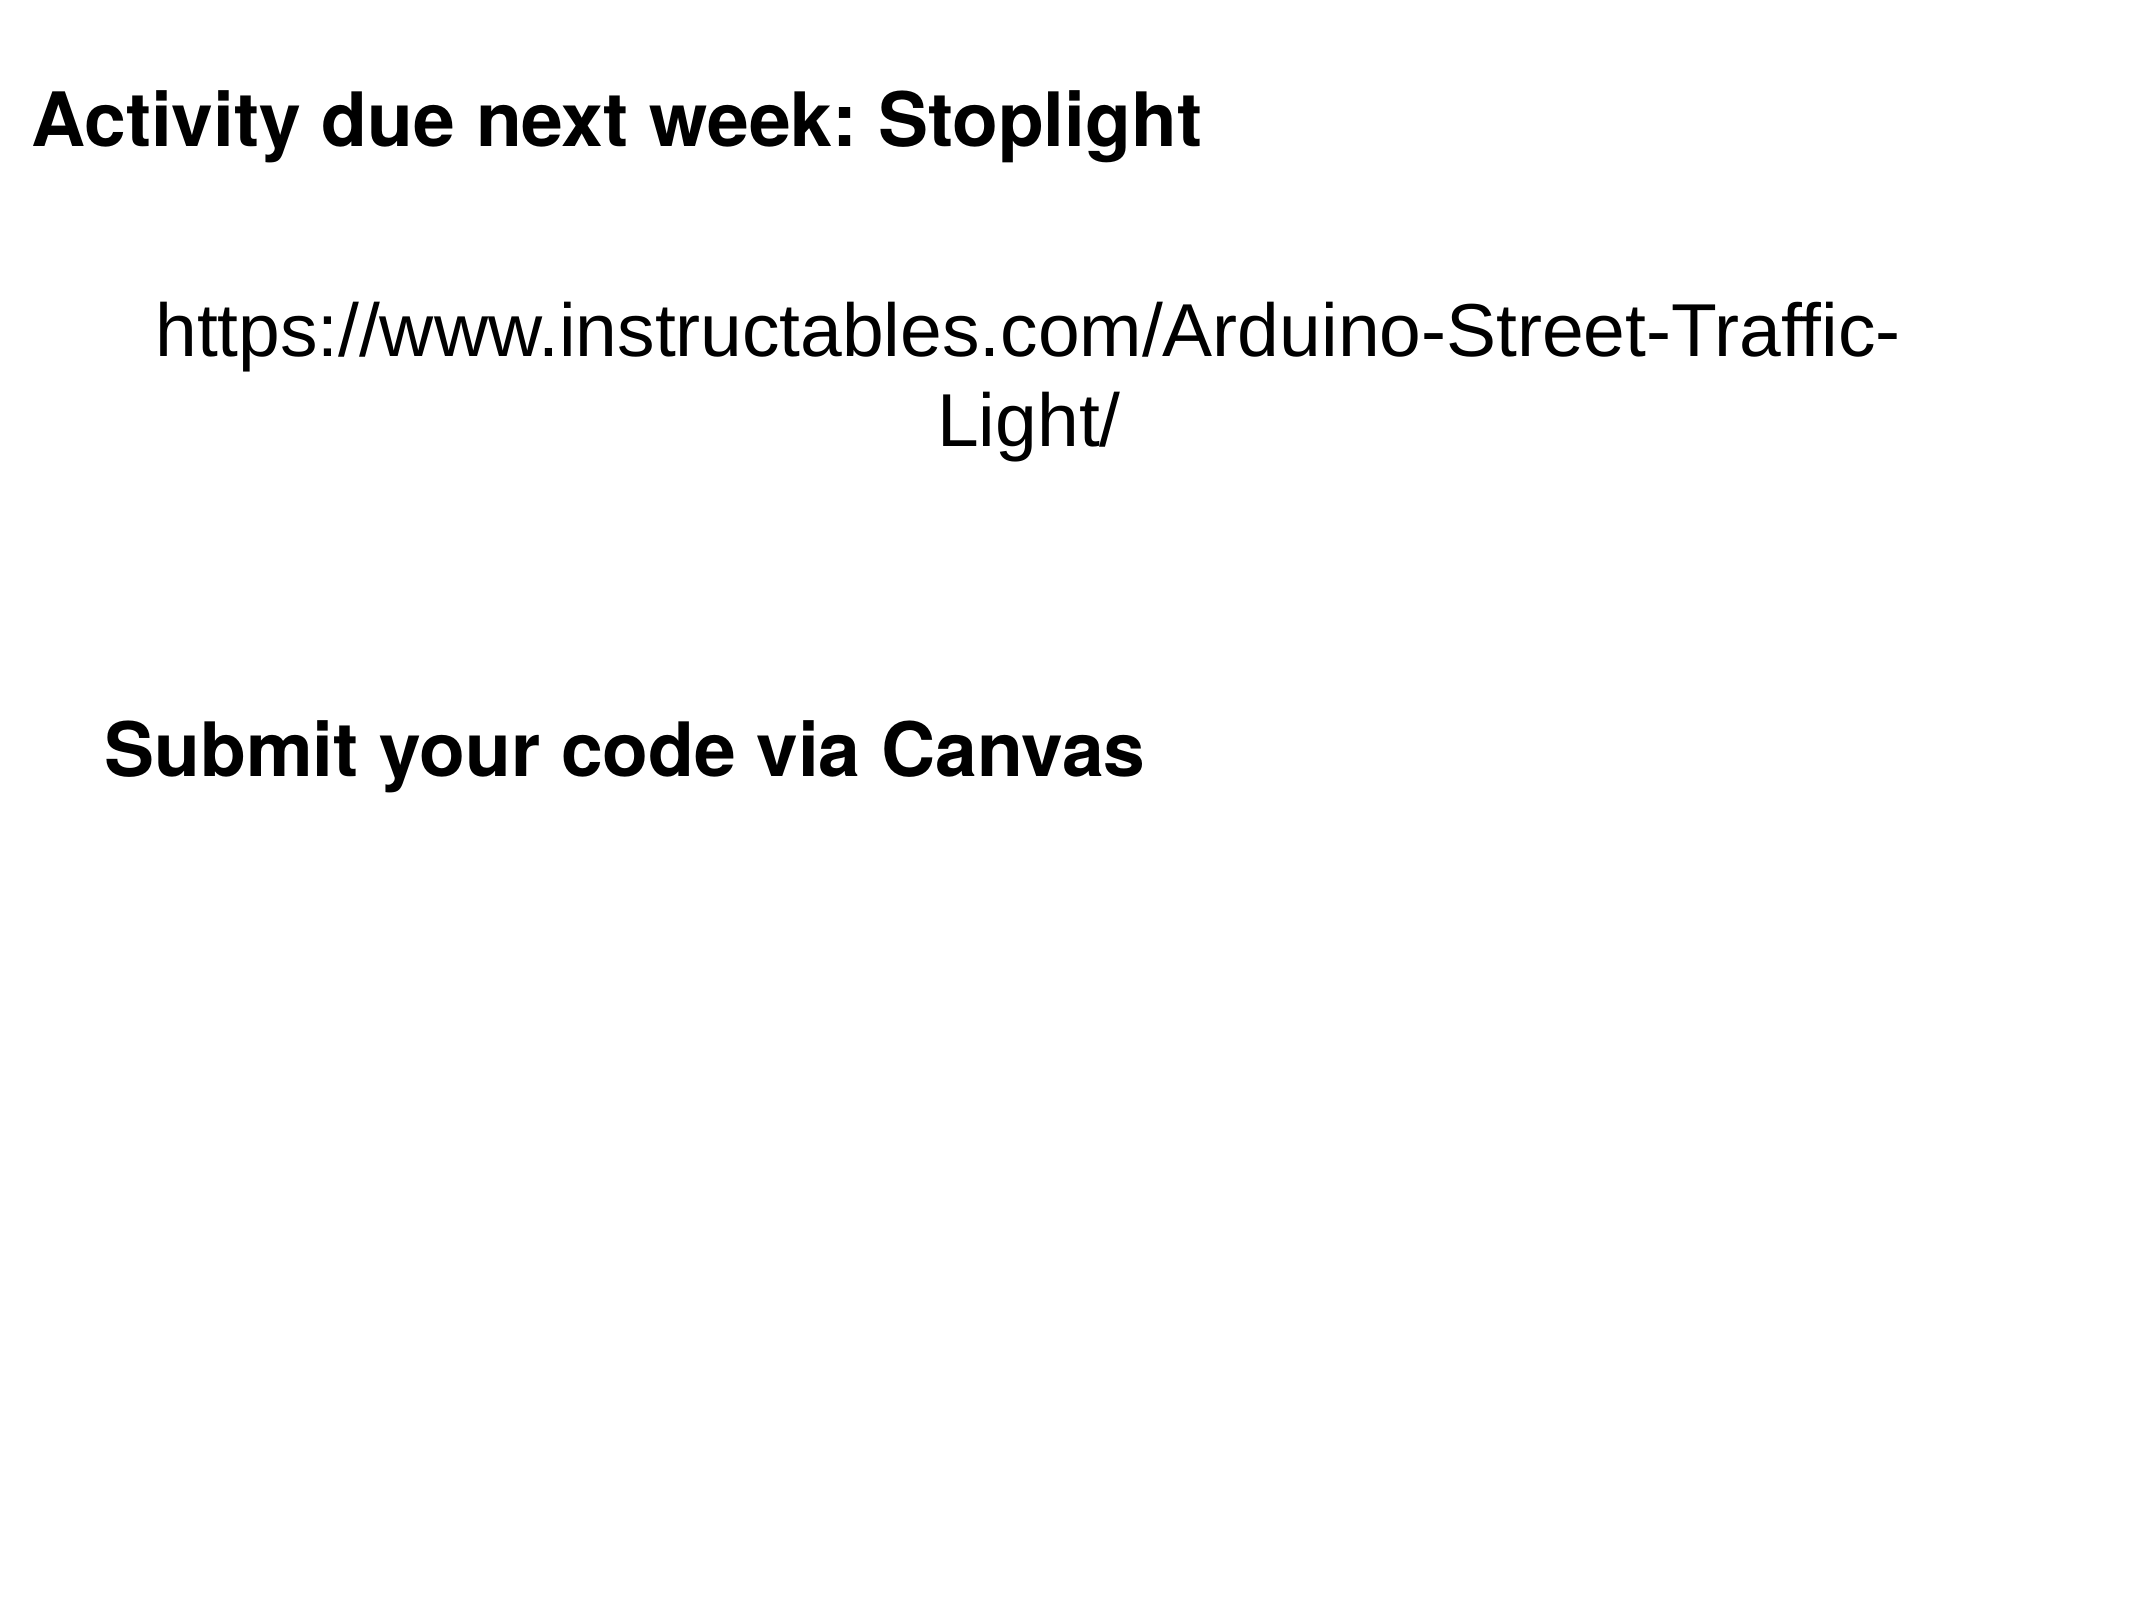

Activity due next week: Stoplight
https://www.instructables.com/Arduino-Street-Traffic-Light/
Submit your code via Canvas